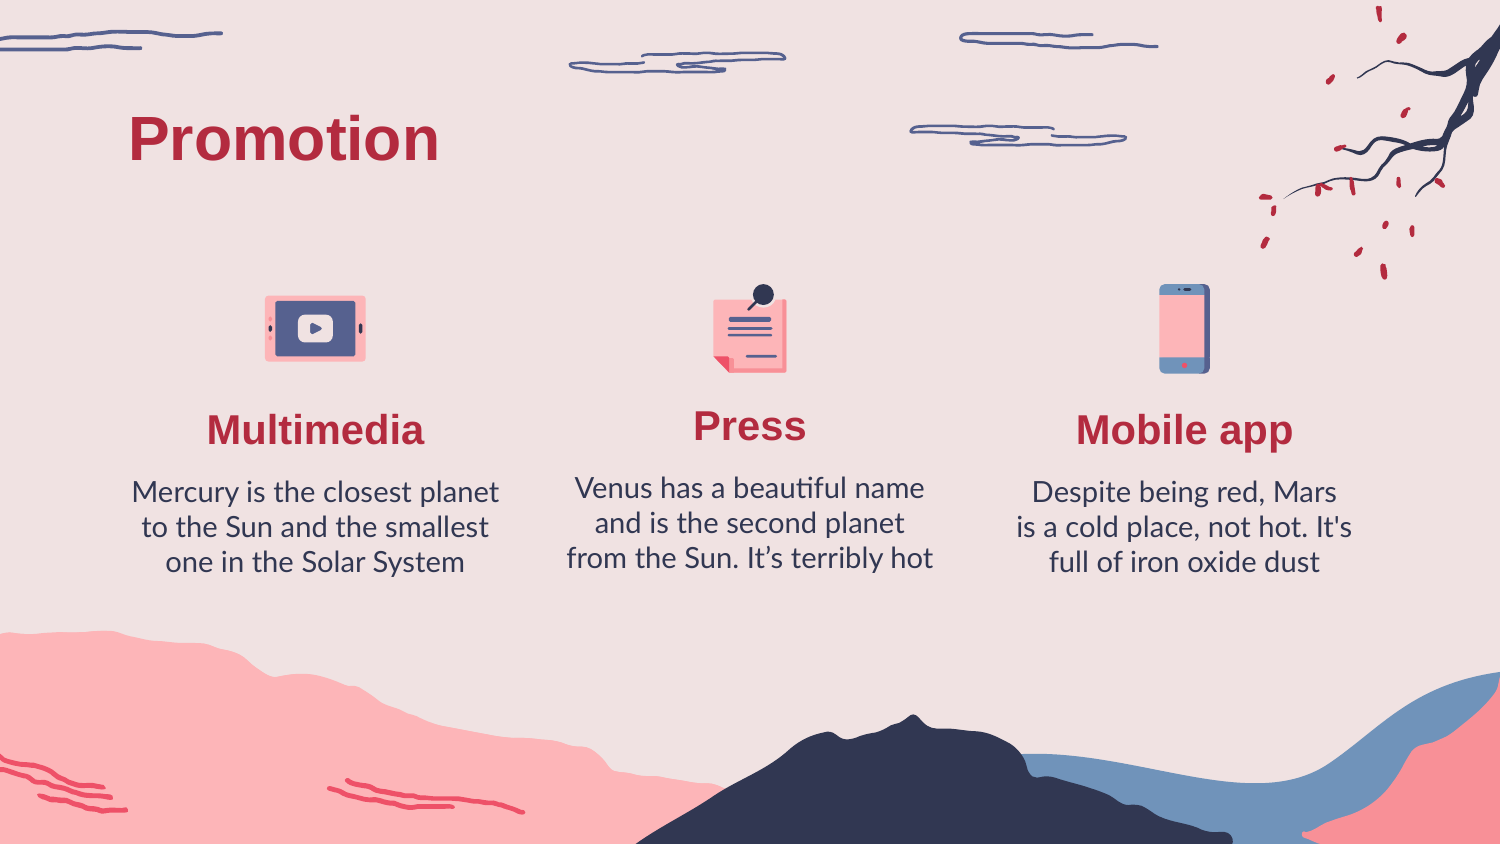

# Promotion

Press
Multimedia
Mobile app
Venus has a beautiful name and is the second planet from the Sun. It’s terribly hot
Mercury is the closest planet to the Sun and the smallest one in the Solar System
Despite being red, Mars
is a cold place, not hot. It's full of iron oxide dust